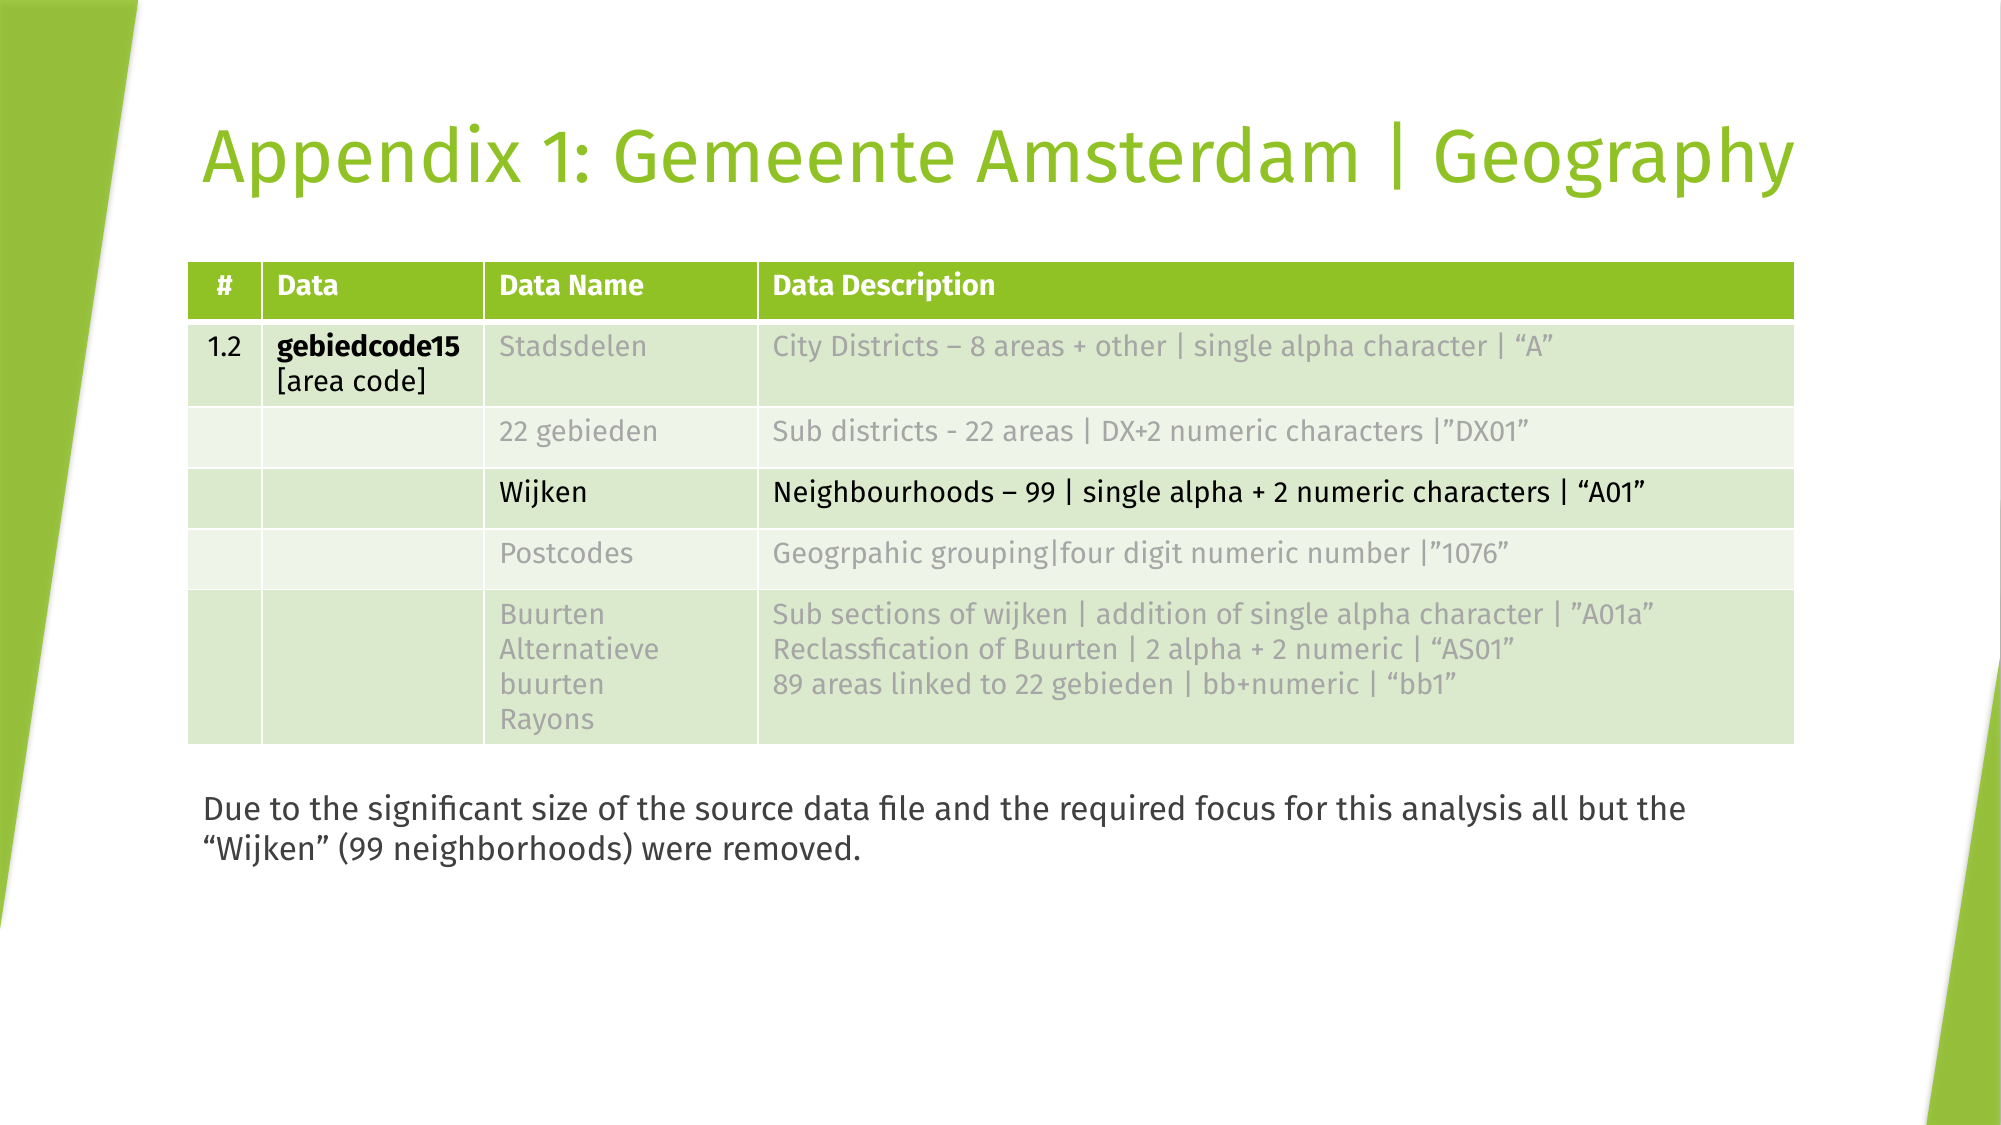

# Appendix 1: Gemeente Amsterdam | Geography
| # | Data | Data Name | Data Description |
| --- | --- | --- | --- |
| 1.2 | gebiedcode15 [area code] | Stadsdelen | City Districts – 8 areas + other | single alpha character | “A” |
|  |  | 22 gebieden | Sub districts - 22 areas | DX+2 numeric characters |”DX01” |
|  |  | Wijken | Neighbourhoods – 99 | single alpha + 2 numeric characters | “A01” |
|  |  | Postcodes | Geogrpahic grouping|four digit numeric number |”1076” |
|  |  | Buurten Alternatieve buurten Rayons | Sub sections of wijken | addition of single alpha character | ”A01a” Reclassfication of Buurten | 2 alpha + 2 numeric | “AS01” 89 areas linked to 22 gebieden | bb+numeric | “bb1” |

Due to the significant size of the source data file and the required focus for this analysis all but the “Wijken” (99 neighborhoods) were removed.